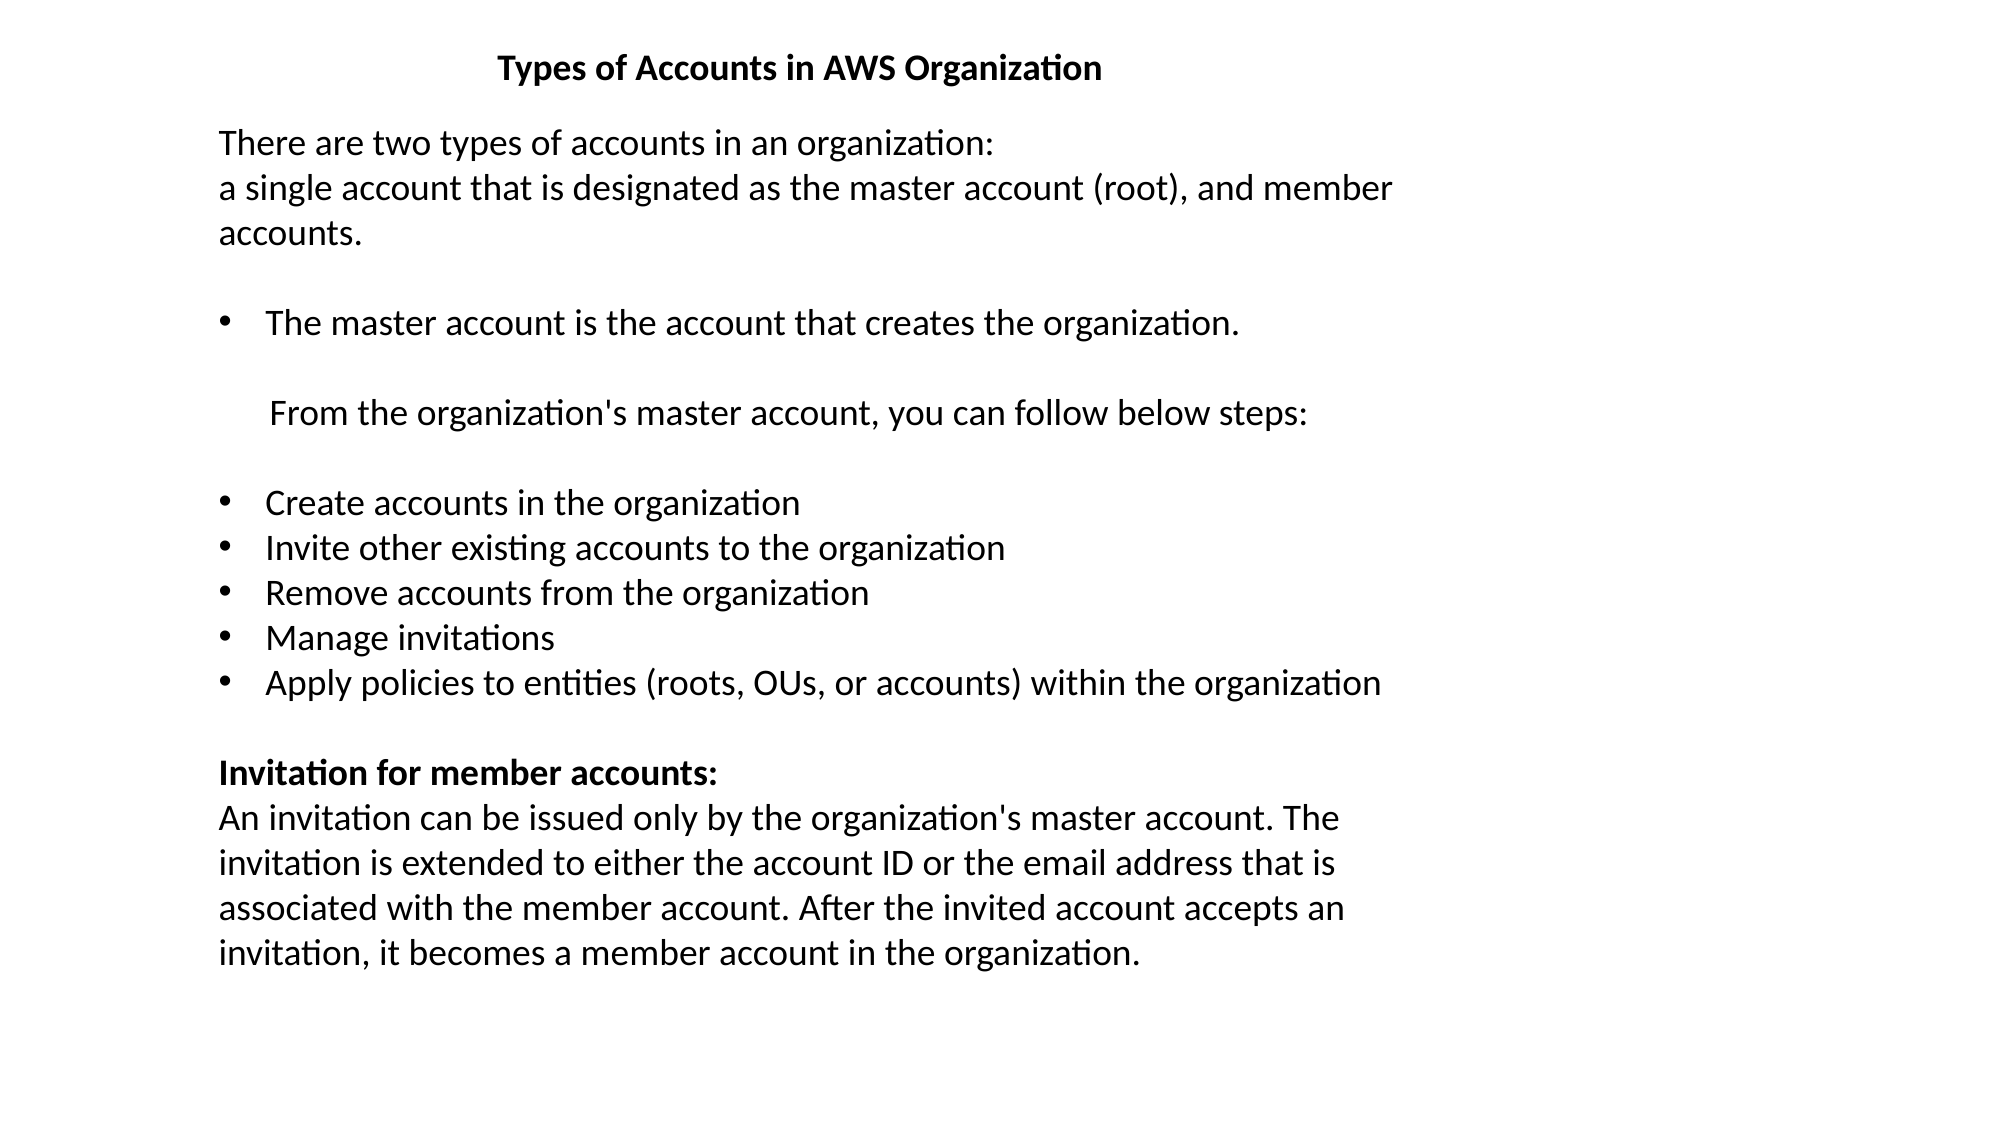

Types of Accounts in AWS Organization

There are two types of accounts in an organization:
a single account that is designated as the master account (root), and member accounts.

The master account is the account that creates the organization.

      From the organization's master account, you can follow below steps:

Create accounts in the organization
Invite other existing accounts to the organization
Remove accounts from the organization
Manage invitations
Apply policies to entities (roots, OUs, or accounts) within the organization

Invitation for member accounts:
An invitation can be issued only by the organization's master account. The invitation is extended to either the account ID or the email address that is associated with the member account. After the invited account accepts an invitation, it becomes a member account in the organization.